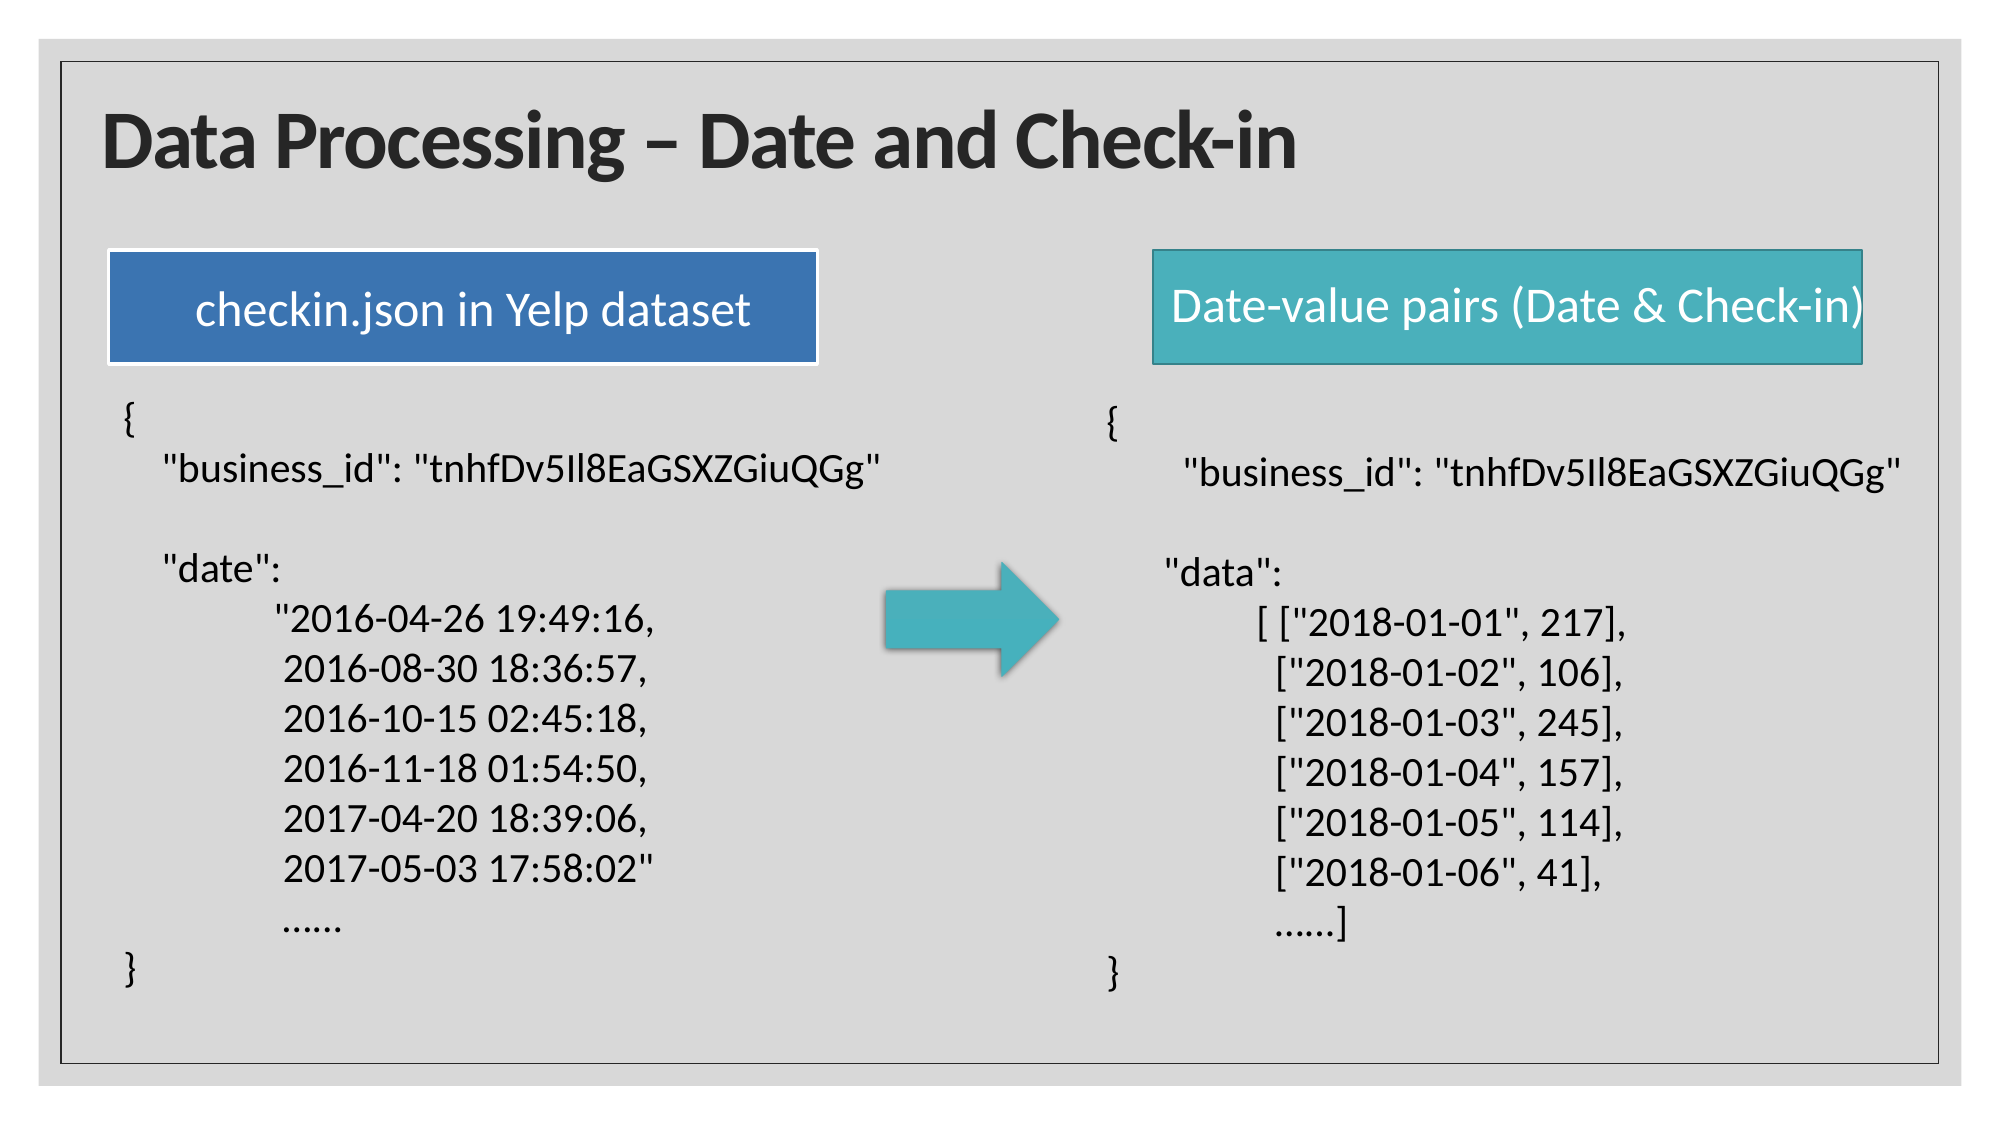

# Data Processing – Date and Check-in

Date-value pairs (Date & Check-in)
checkin.json in Yelp dataset
{
    "business_id": "tnhfDv5Il8EaGSXZGiuQGg"

    "date":
	"2016-04-26 19:49:16,
	 2016-08-30 18:36:57,
	 2016-10-15 02:45:18,
	 2016-11-18 01:54:50,
	 2017-04-20 18:39:06,
	 2017-05-03 17:58:02"
	 …...
}

{
        "business_id": "tnhfDv5Il8EaGSXZGiuQGg"
      "data":
	[ ["2018-01-01", 217],
	  ["2018-01-02", 106],
	  ["2018-01-03", 245],
	  ["2018-01-04", 157],
	  ["2018-01-05", 114],
	  ["2018-01-06", 41],
	  …...]
}